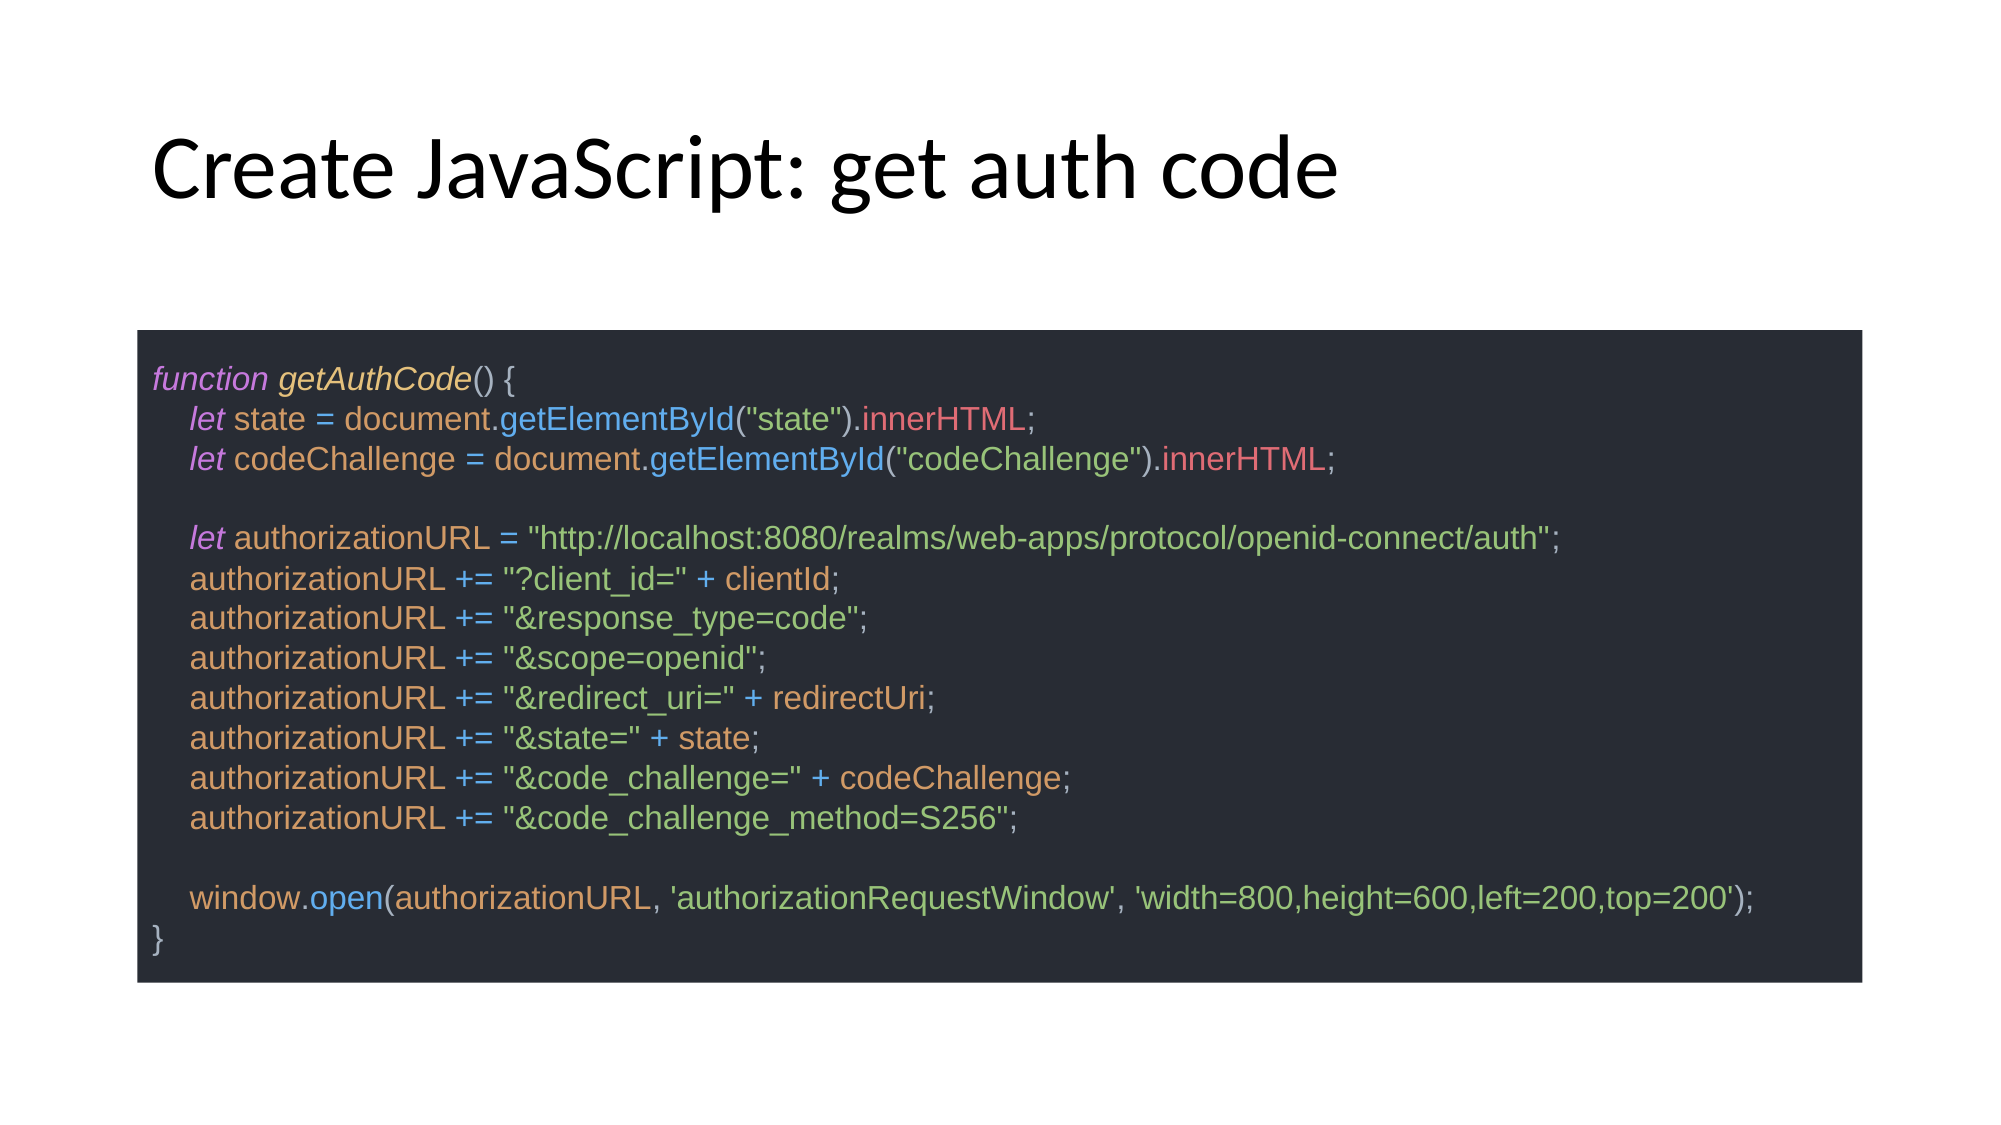

# Create JavaScript: get auth code
function getAuthCode() {
    let state = document.getElementById("state").innerHTML;
    let codeChallenge = document.getElementById("codeChallenge").innerHTML;
    let authorizationURL = "http://localhost:8080/realms/web-apps/protocol/openid-connect/auth";
    authorizationURL += "?client_id=" + clientId;
    authorizationURL += "&response_type=code";
    authorizationURL += "&scope=openid";
    authorizationURL += "&redirect_uri=" + redirectUri;
    authorizationURL += "&state=" + state;
    authorizationURL += "&code_challenge=" + codeChallenge;
    authorizationURL += "&code_challenge_method=S256";
    window.open(authorizationURL, 'authorizationRequestWindow', 'width=800,height=600,left=200,top=200');
}